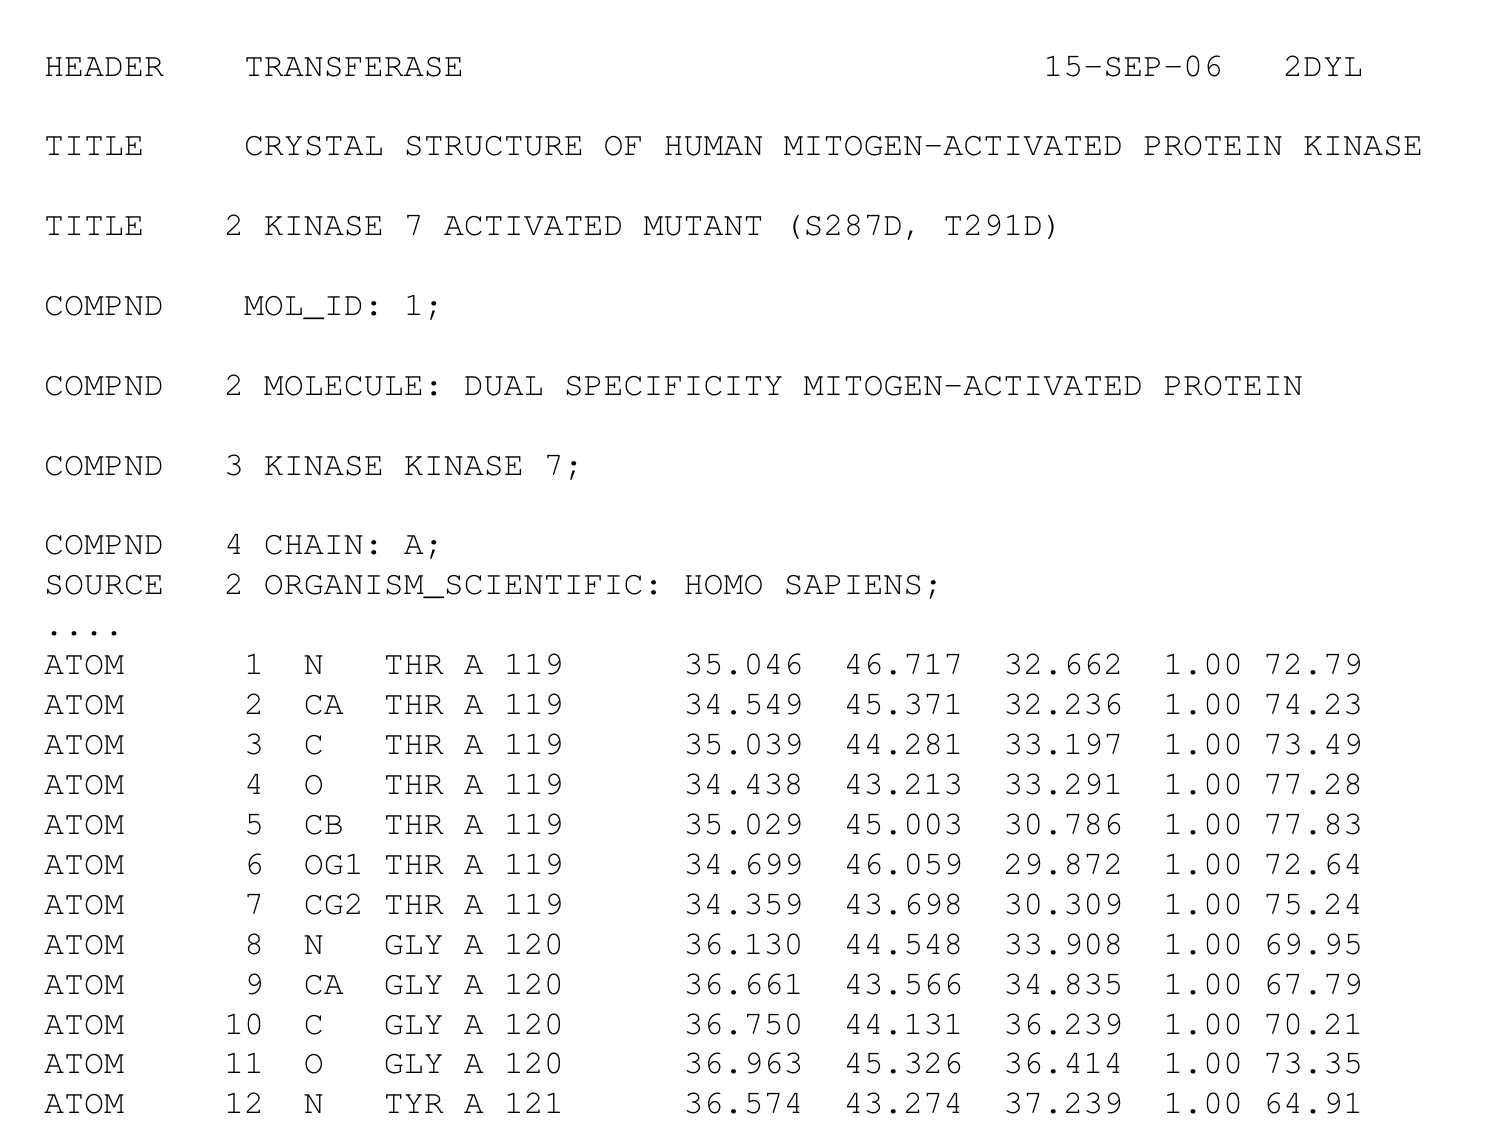

HEADER    TRANSFERASE                             15-SEP-06   2DYL
TITLE     CRYSTAL STRUCTURE OF HUMAN MITOGEN-ACTIVATED PROTEIN KINASE
TITLE    2 KINASE 7 ACTIVATED MUTANT (S287D, T291D)
COMPND    MOL_ID: 1;
COMPND   2 MOLECULE: DUAL SPECIFICITY MITOGEN-ACTIVATED PROTEIN
COMPND   3 KINASE KINASE 7;
COMPND   4 CHAIN: A;
SOURCE   2 ORGANISM_SCIENTIFIC: HOMO SAPIENS;
....
ATOM      1  N   THR A 119      35.046  46.717  32.662  1.00 72.79
ATOM      2  CA  THR A 119      34.549  45.371  32.236  1.00 74.23
ATOM      3  C   THR A 119      35.039  44.281  33.197  1.00 73.49
ATOM      4  O   THR A 119      34.438  43.213  33.291  1.00 77.28
ATOM      5  CB  THR A 119      35.029  45.003  30.786  1.00 77.83
ATOM      6  OG1 THR A 119      34.699  46.059  29.872  1.00 72.64
ATOM      7  CG2 THR A 119      34.359  43.698  30.309  1.00 75.24
ATOM      8  N   GLY A 120      36.130  44.548  33.908  1.00 69.95
ATOM      9  CA  GLY A 120      36.661  43.566  34.835  1.00 67.79
ATOM     10  C   GLY A 120      36.750  44.131  36.239  1.00 70.21
ATOM     11  O   GLY A 120      36.963  45.326  36.414  1.00 73.35
ATOM     12  N   TYR A 121      36.574  43.274  37.239  1.00 64.91
ATOM     13  CA  TYR A 121      36.645  43.669  38.642  1.00 61.51
ATOM     14  C   TYR A 121      35.441  44.441  39.170  1.00 58.52
ATOM     15  O   TYR A 121      35.574  45.348  39.996  1.00 59.66
ATOM     16  CB  TYR A 121      37.937  44.452  38.908  1.00 75.43
...